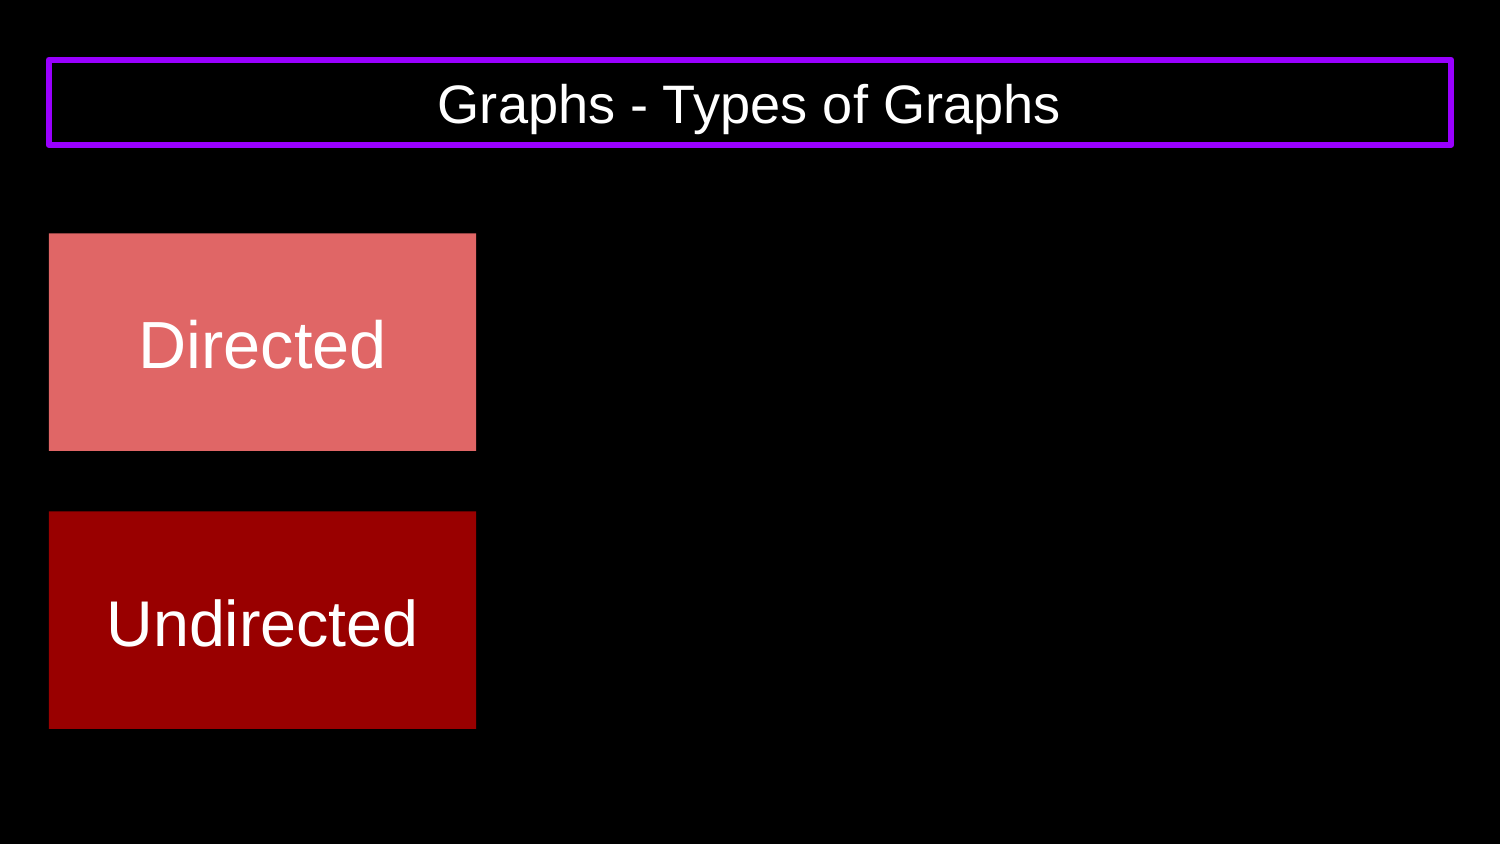

# Graphs - Types of Graphs
Directed
Undirected